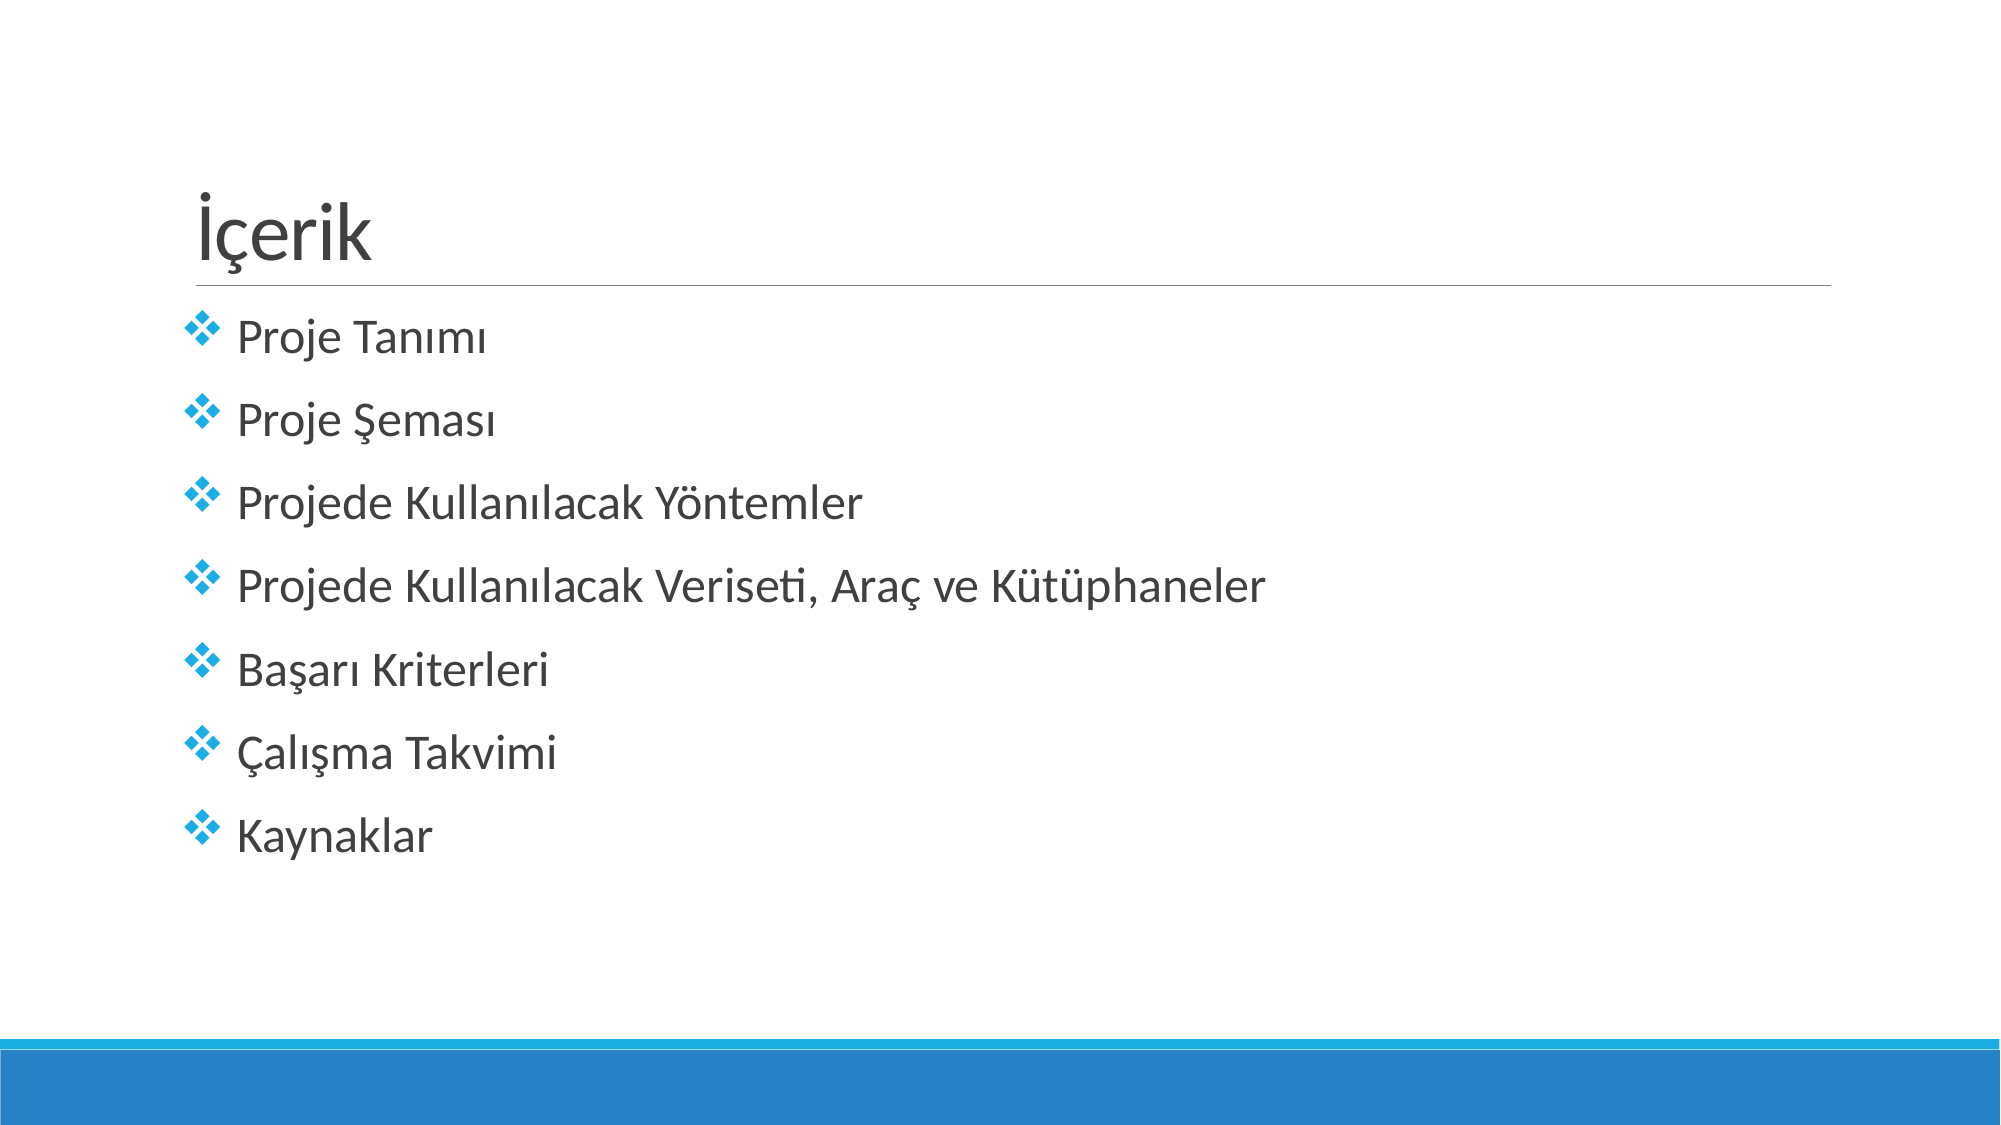

# İçerik
 Proje Tanımı
 Proje Şeması
 Projede Kullanılacak Yöntemler
 Projede Kullanılacak Veriseti, Araç ve Kütüphaneler
 Başarı Kriterleri
 Çalışma Takvimi
 Kaynaklar